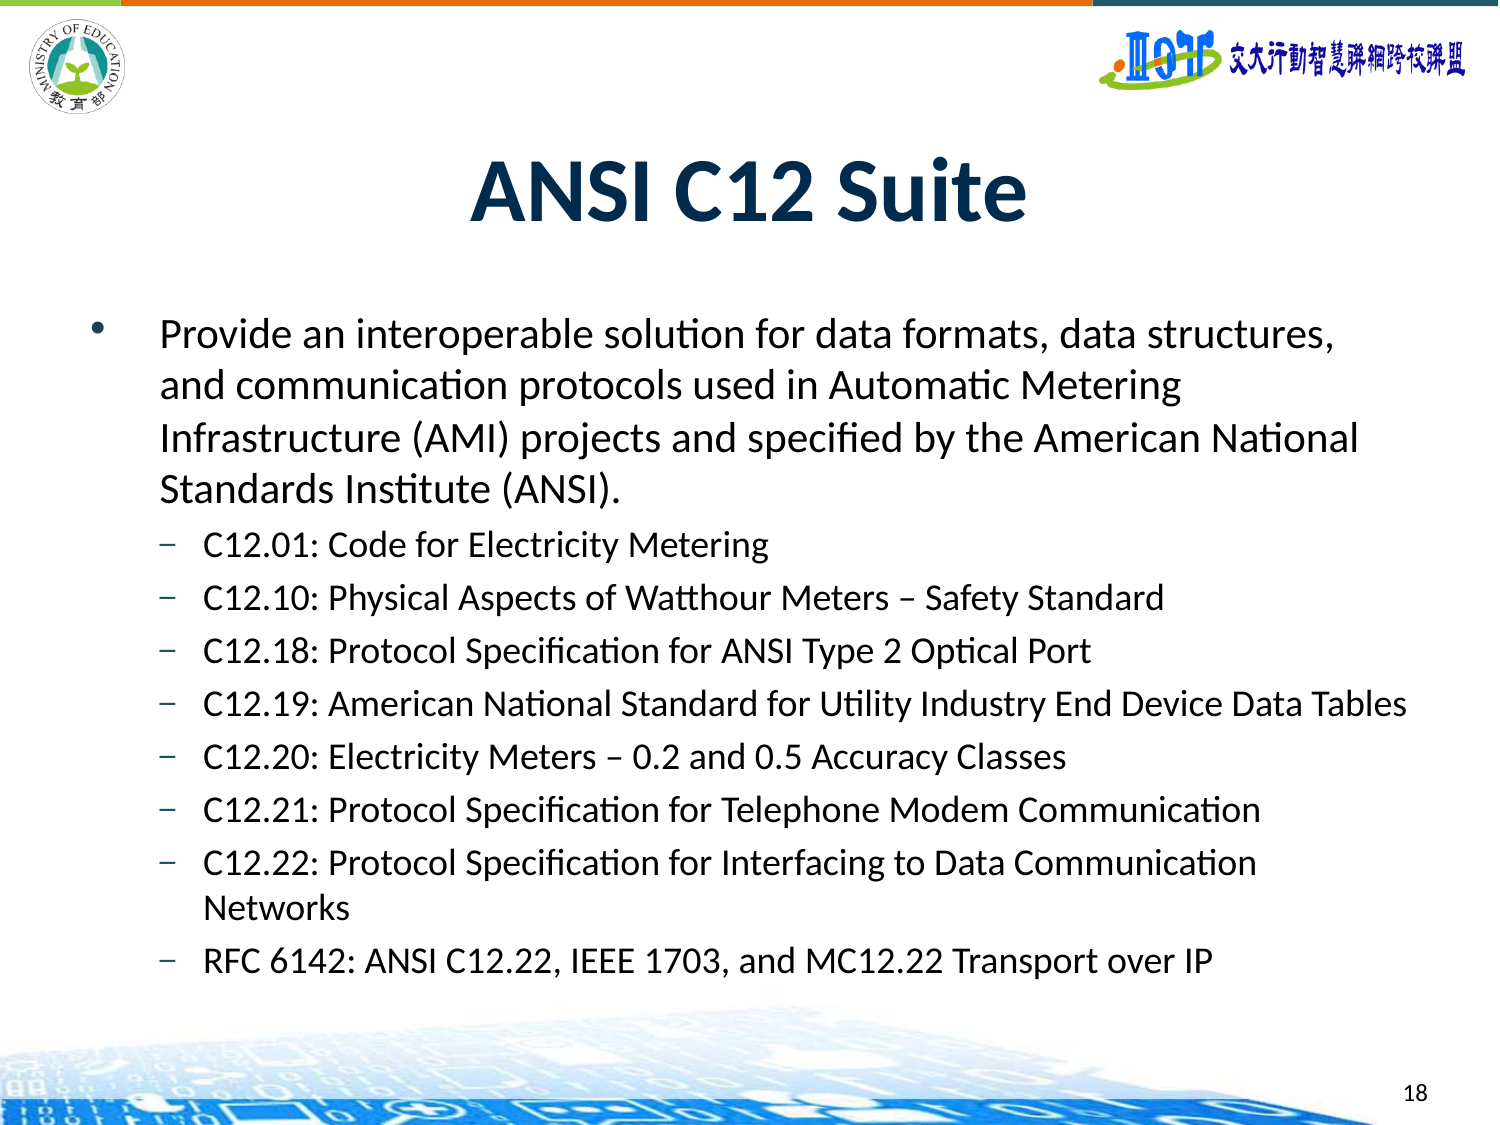

# ANSI C12 Suite
Provide an interoperable solution for data formats, data structures, and communication protocols used in Automatic Metering Infrastructure (AMI) projects and specified by the American National Standards Institute (ANSI).
C12.01: Code for Electricity Metering
C12.10: Physical Aspects of Watthour Meters – Safety Standard
C12.18: Protocol Specification for ANSI Type 2 Optical Port
C12.19: American National Standard for Utility Industry End Device Data Tables
C12.20: Electricity Meters – 0.2 and 0.5 Accuracy Classes
C12.21: Protocol Specification for Telephone Modem Communication
C12.22: Protocol Specification for Interfacing to Data Communication Networks
RFC 6142: ANSI C12.22, IEEE 1703, and MC12.22 Transport over IP
18